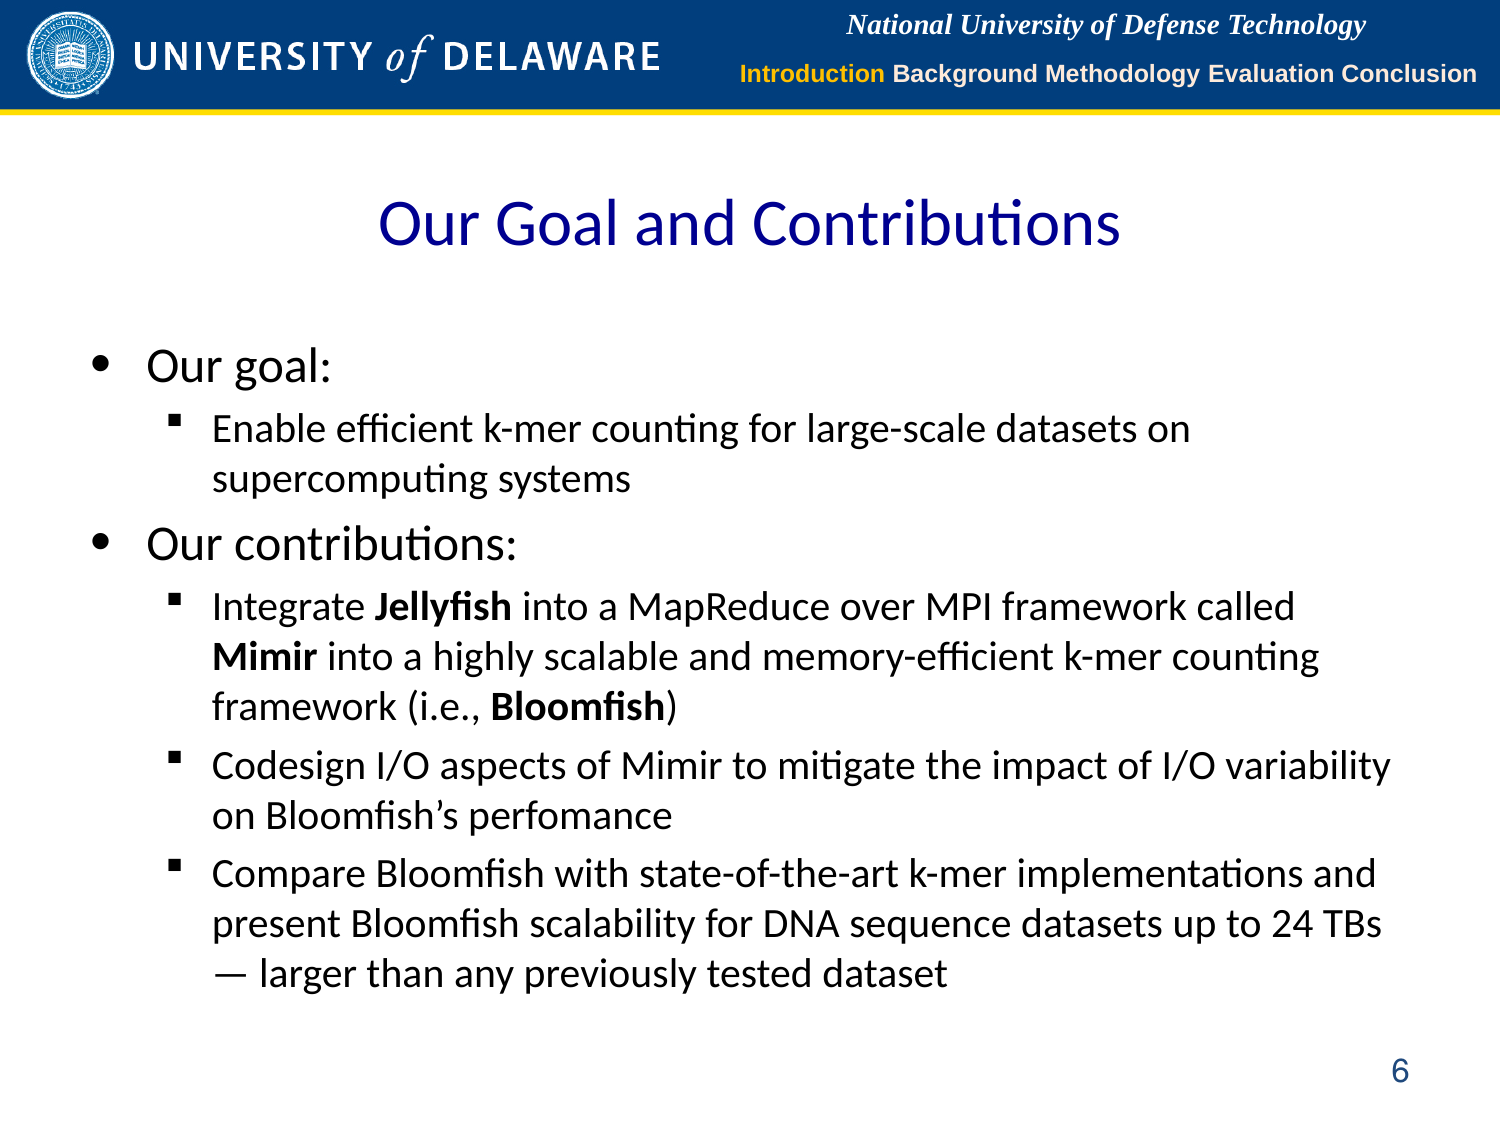

Introduction Background Methodology Evaluation Conclusion
# Our Goal and Contributions
Our goal:
Enable efficient k-mer counting for large-scale datasets on supercomputing systems
Our contributions:
Integrate Jellyfish into a MapReduce over MPI framework called Mimir into a highly scalable and memory-efficient k-mer counting framework (i.e., Bloomfish)
Codesign I/O aspects of Mimir to mitigate the impact of I/O variability on Bloomfish’s perfomance
Compare Bloomfish with state-of-the-art k-mer implementations and present Bloomfish scalability for DNA sequence datasets up to 24 TBs — larger than any previously tested dataset

6